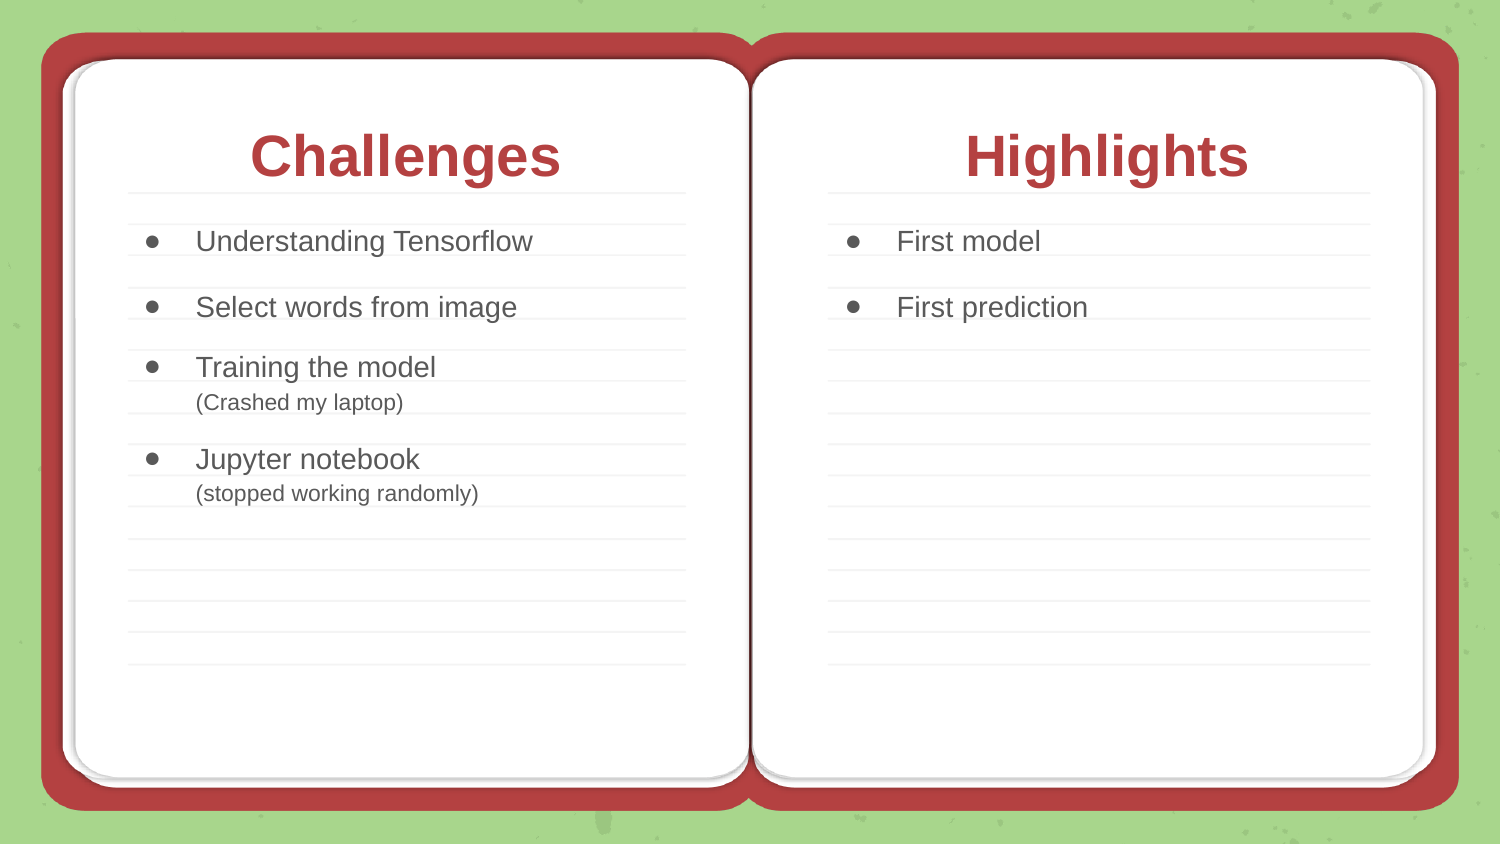

# Challenges

Highlights

Understanding Tensorflow
Select words from image
Training the model
(Crashed my laptop)
Jupyter notebook
(stopped working randomly)

First model
First prediction